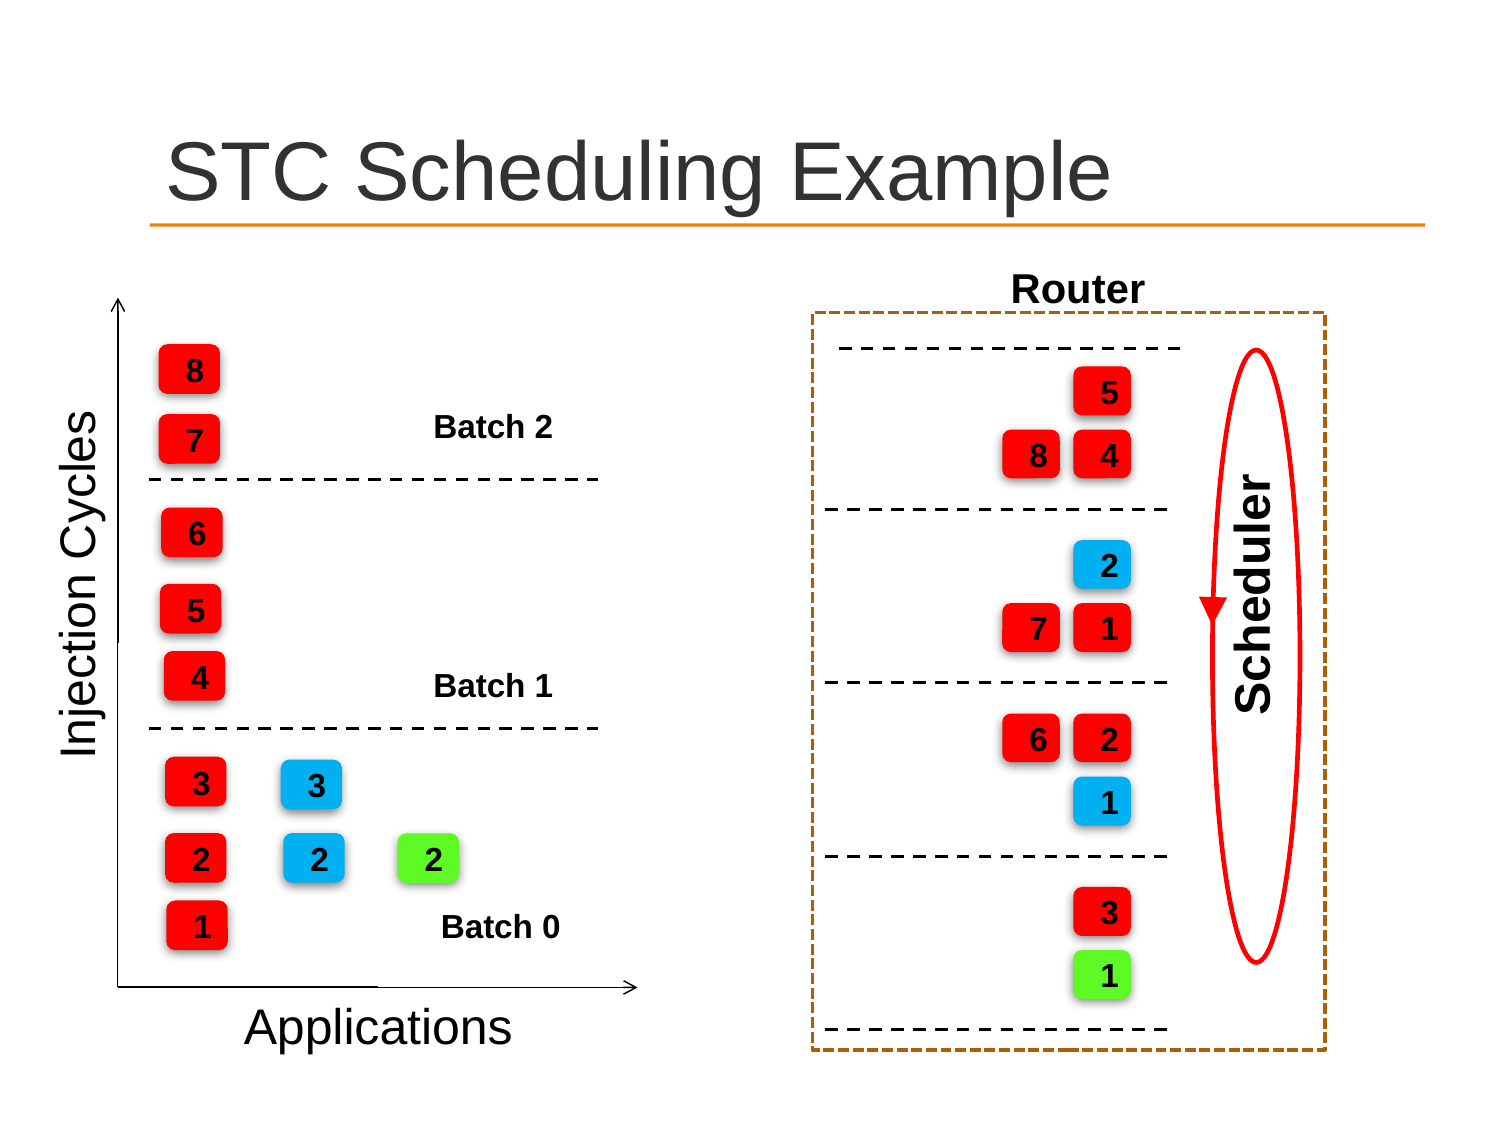

# STC Scheduling Example
Router

8

5
Batch 2
7
8
4
Injection Cycles
Scheduler
6
2
5
7
1
4
Batch 1
6
2
3
3
1
2
2
2
3
Batch 0
1
1
Applications